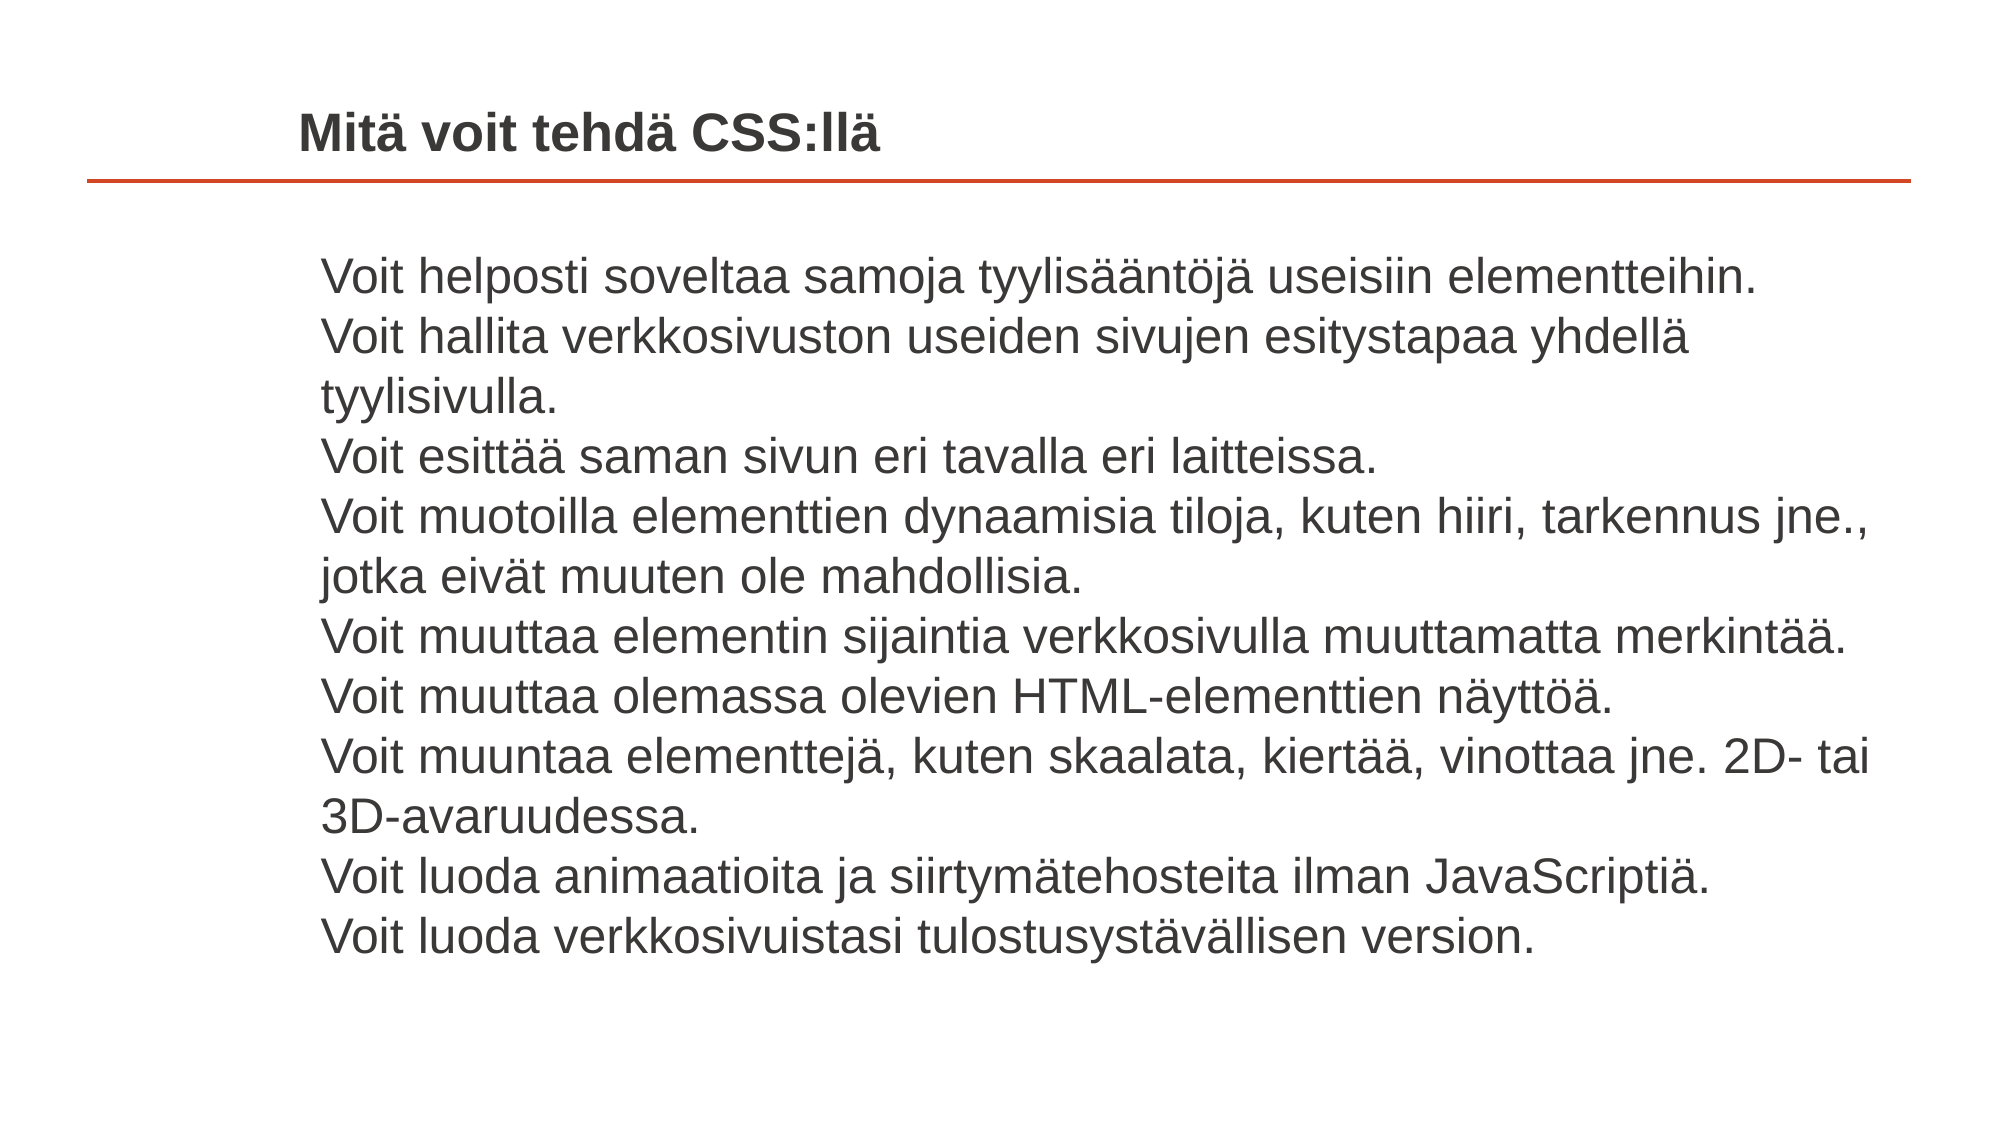

# Mitä voit tehdä CSS:llä
Voit helposti soveltaa samoja tyylisääntöjä useisiin elementteihin.
Voit hallita verkkosivuston useiden sivujen esitystapaa yhdellä tyylisivulla.
Voit esittää saman sivun eri tavalla eri laitteissa.
Voit muotoilla elementtien dynaamisia tiloja, kuten hiiri, tarkennus jne., jotka eivät muuten ole mahdollisia.
Voit muuttaa elementin sijaintia verkkosivulla muuttamatta merkintää.
Voit muuttaa olemassa olevien HTML-elementtien näyttöä.
Voit muuntaa elementtejä, kuten skaalata, kiertää, vinottaa jne. 2D- tai 3D-avaruudessa.
Voit luoda animaatioita ja siirtymätehosteita ilman JavaScriptiä.
Voit luoda verkkosivuistasi tulostusystävällisen version.